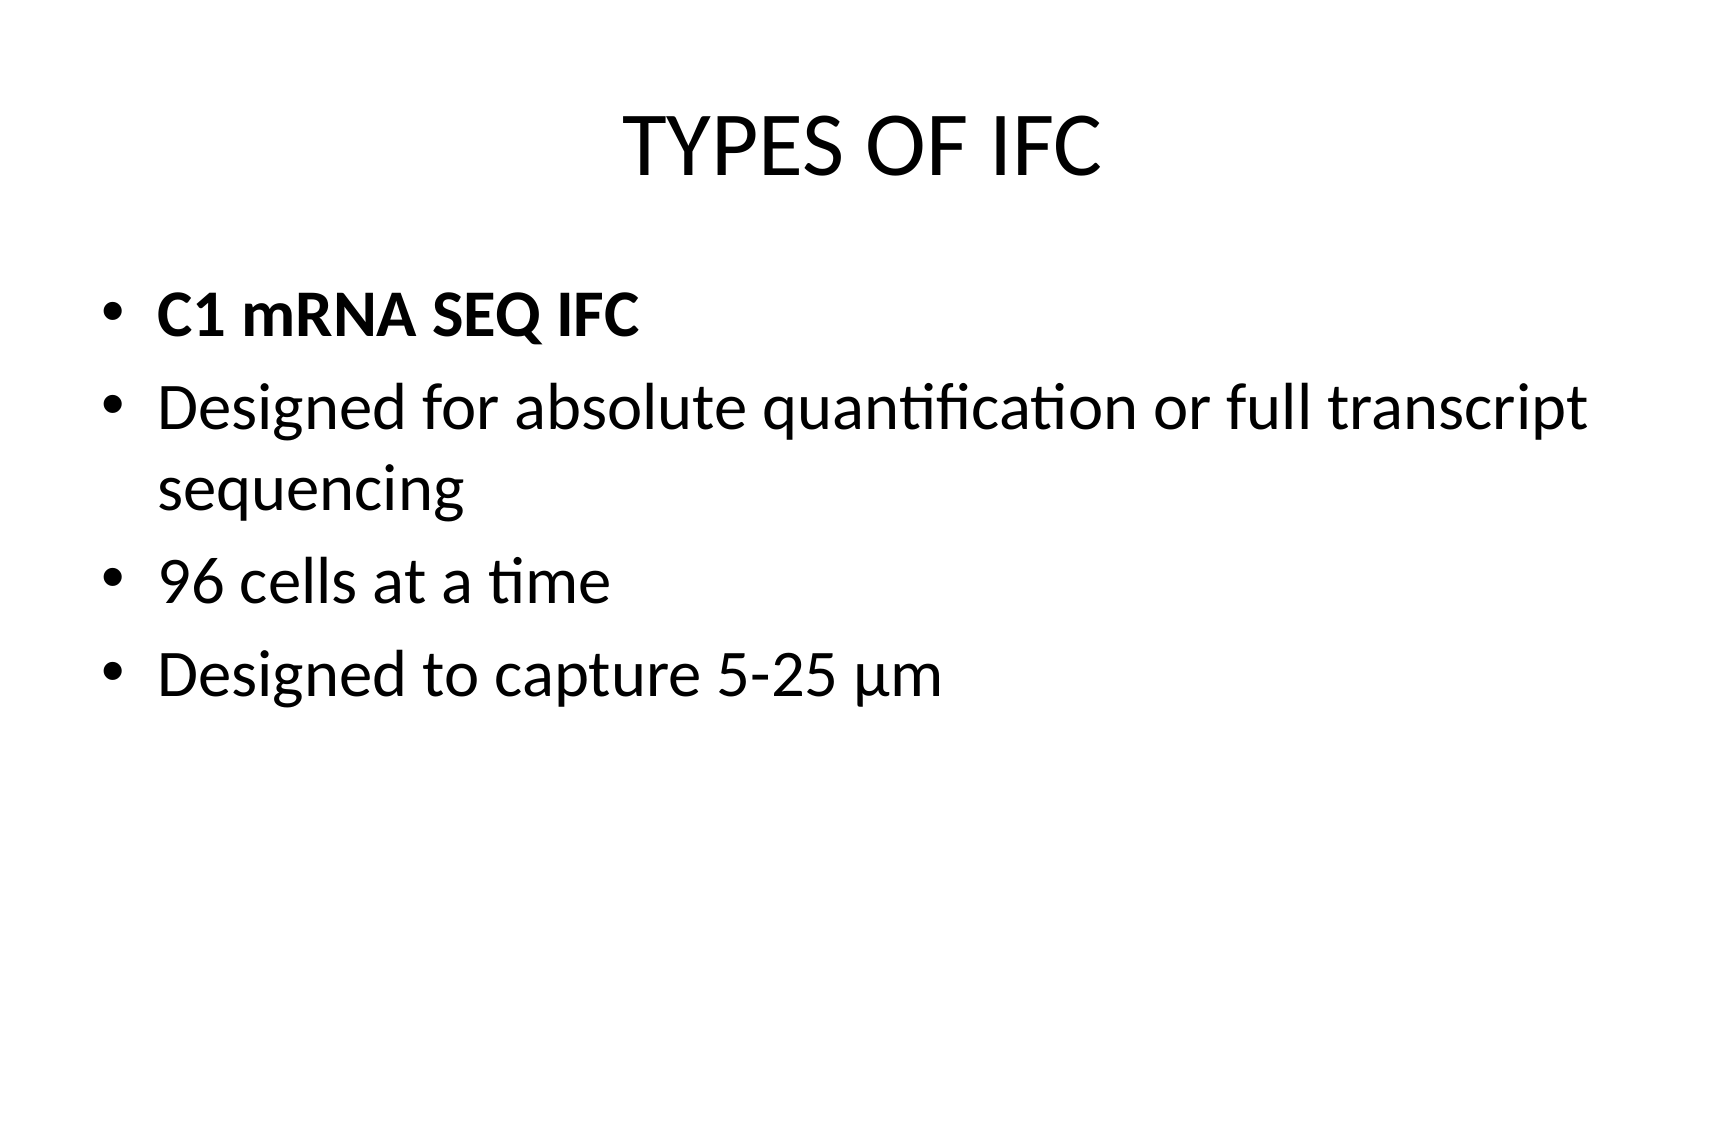

# TYPES OF IFC
C1 mRNA SEQ IFC
Designed for absolute quantification or full transcript sequencing
96 cells at a time
Designed to capture 5-25 µm